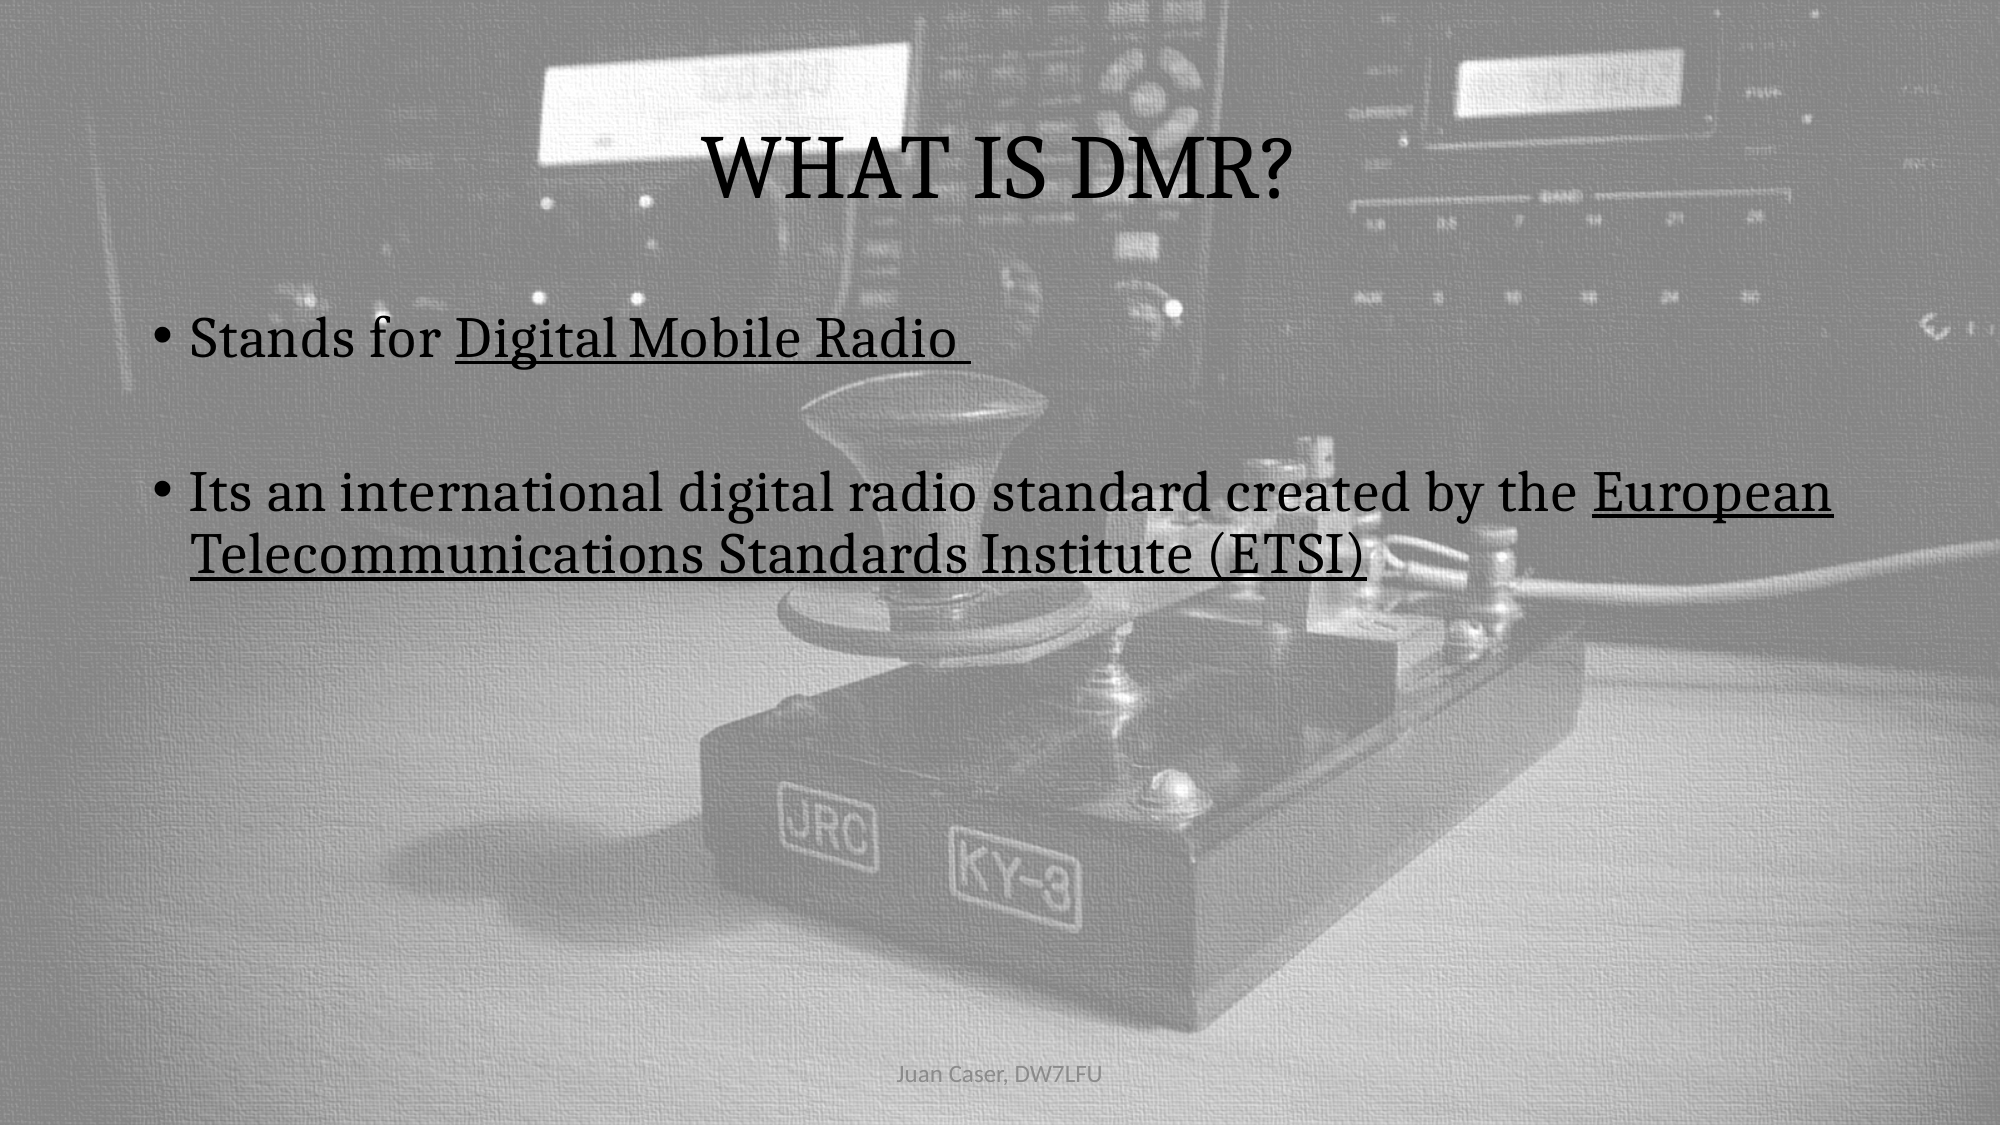

# WHAT IS DMR?
Stands for Digital Mobile Radio
Its an international digital radio standard created by the European Telecommunications Standards Institute (ETSI)
Juan Caser, DW7LFU